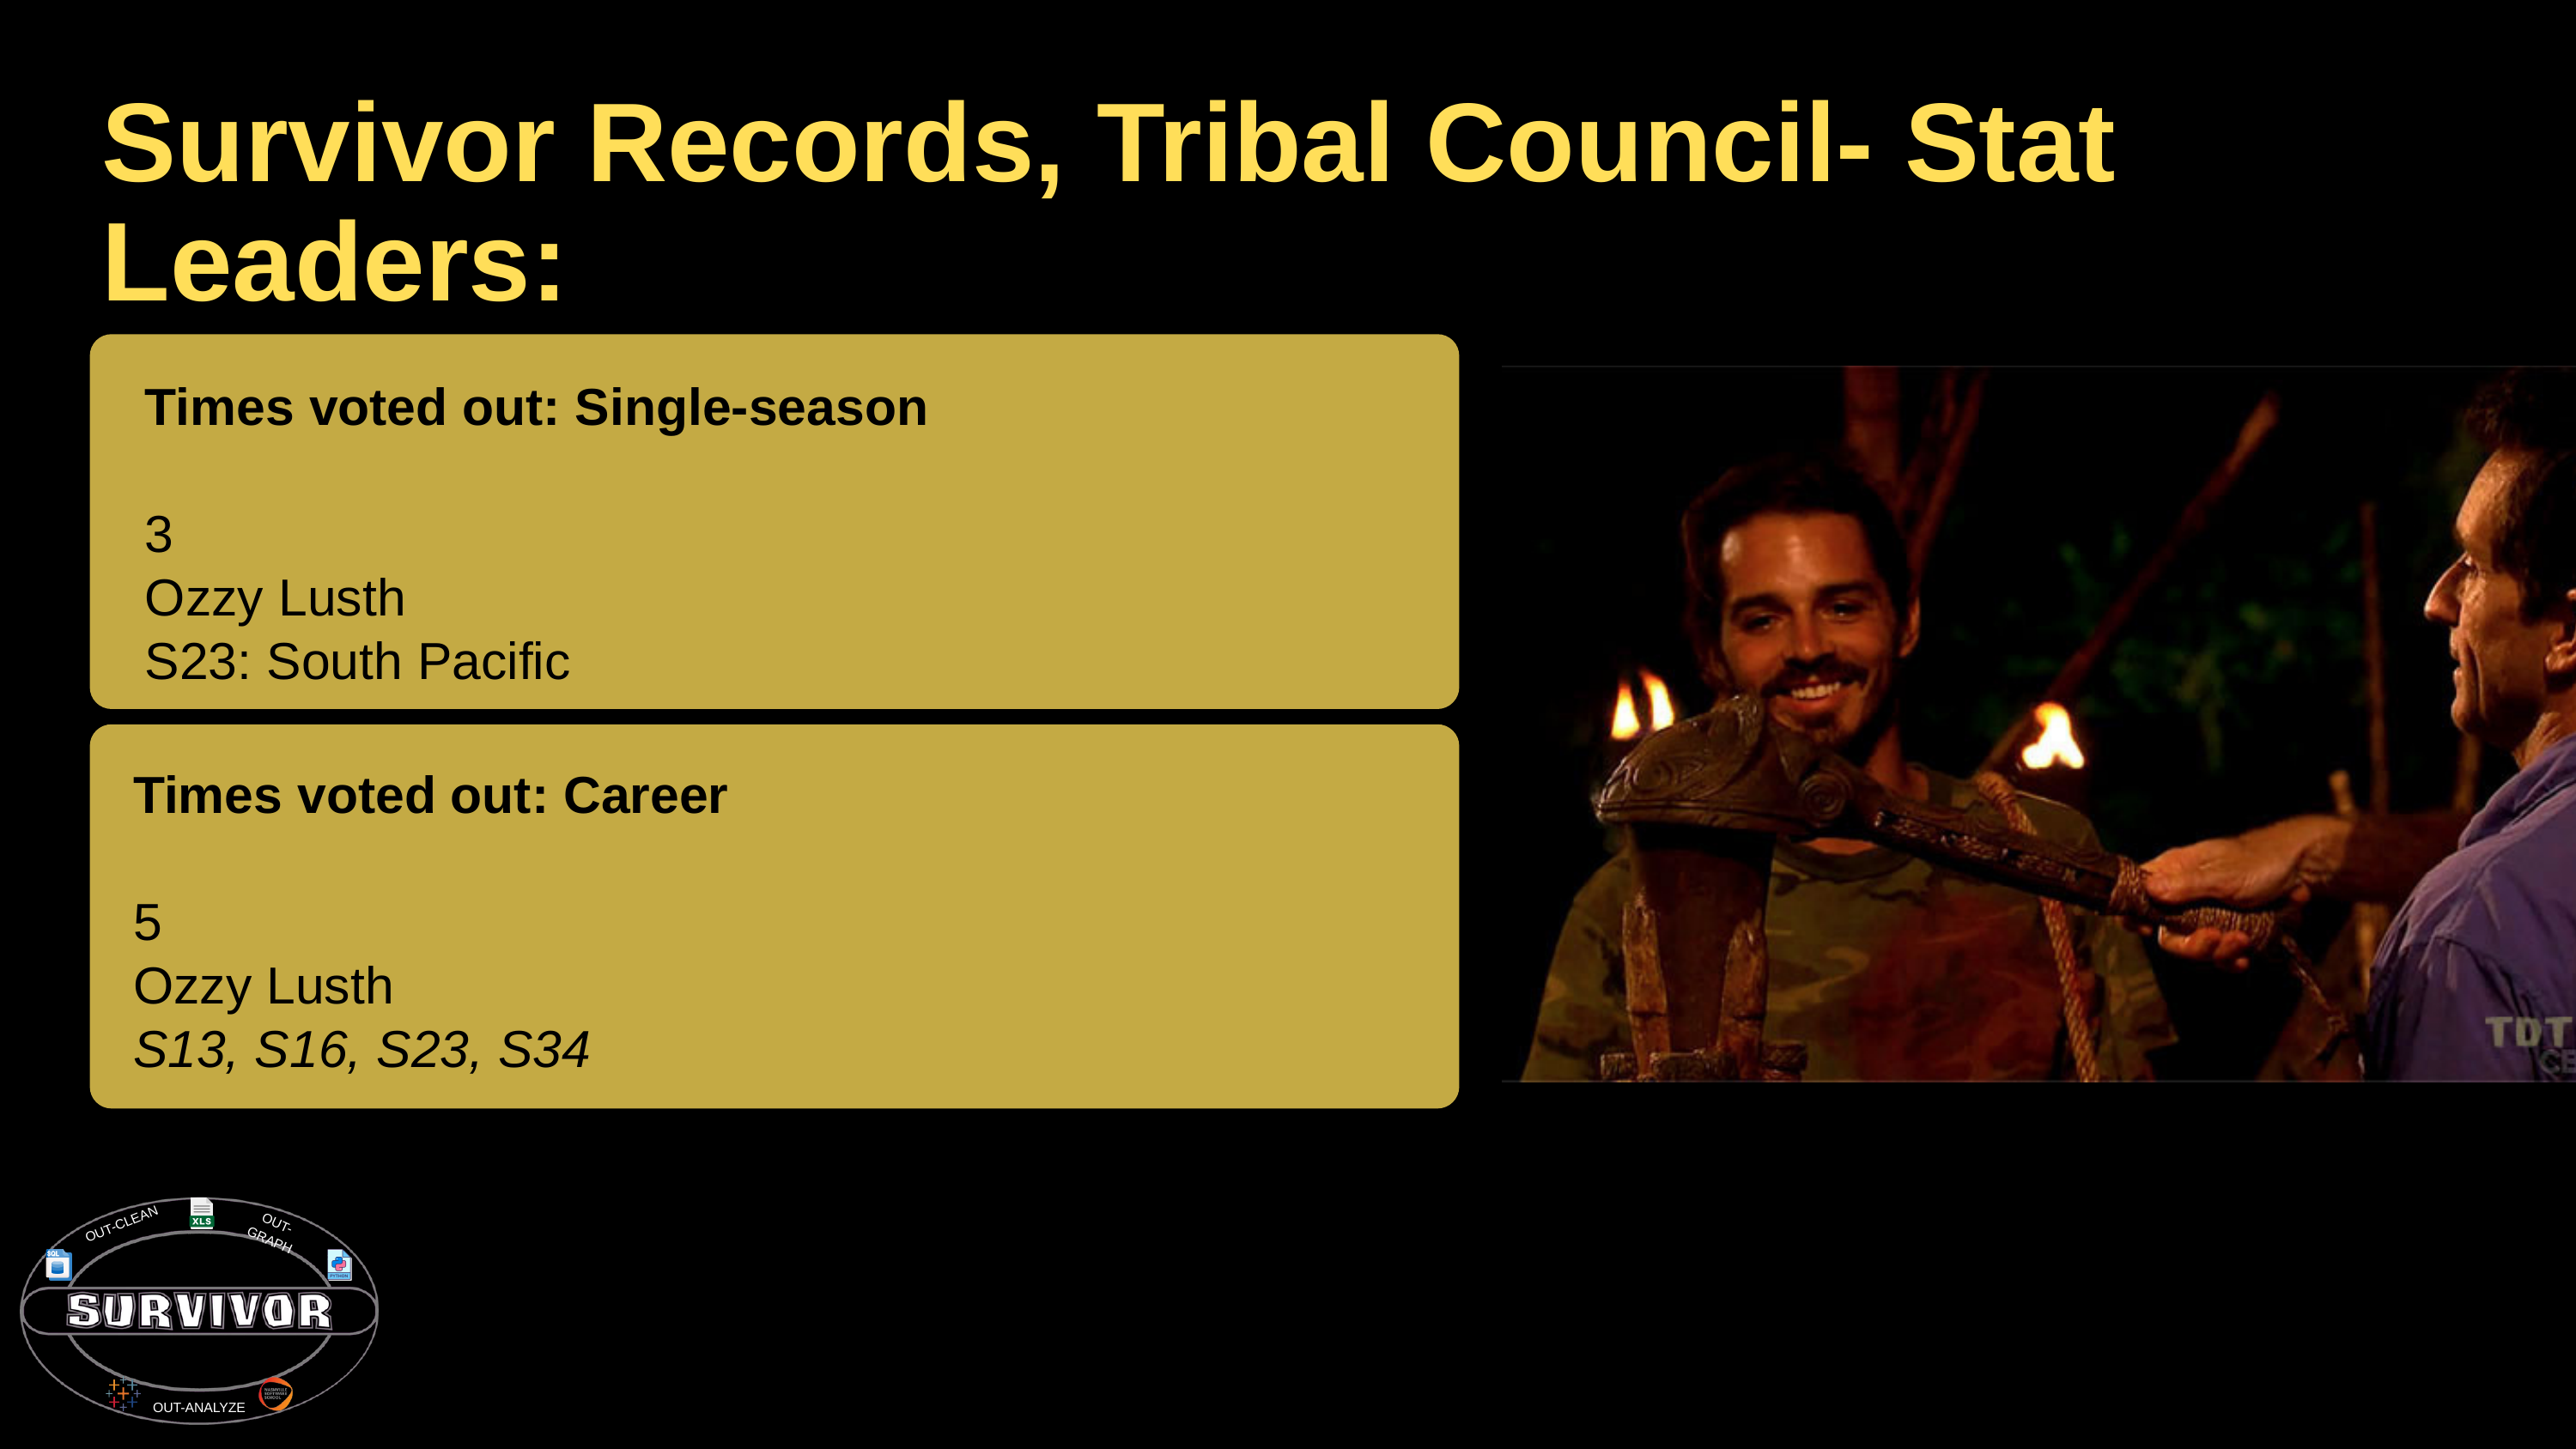

Survivor Records, Tribal Council- Stat Leaders:

Times voted out: Single-season

3
Ozzy Lusth
S23: South Pacific

Times voted out: Career

5
Ozzy Lusth
S13, S16, S23, S34

OUT-GRAPH
OUT-CLEAN

OUT-ANALYZE